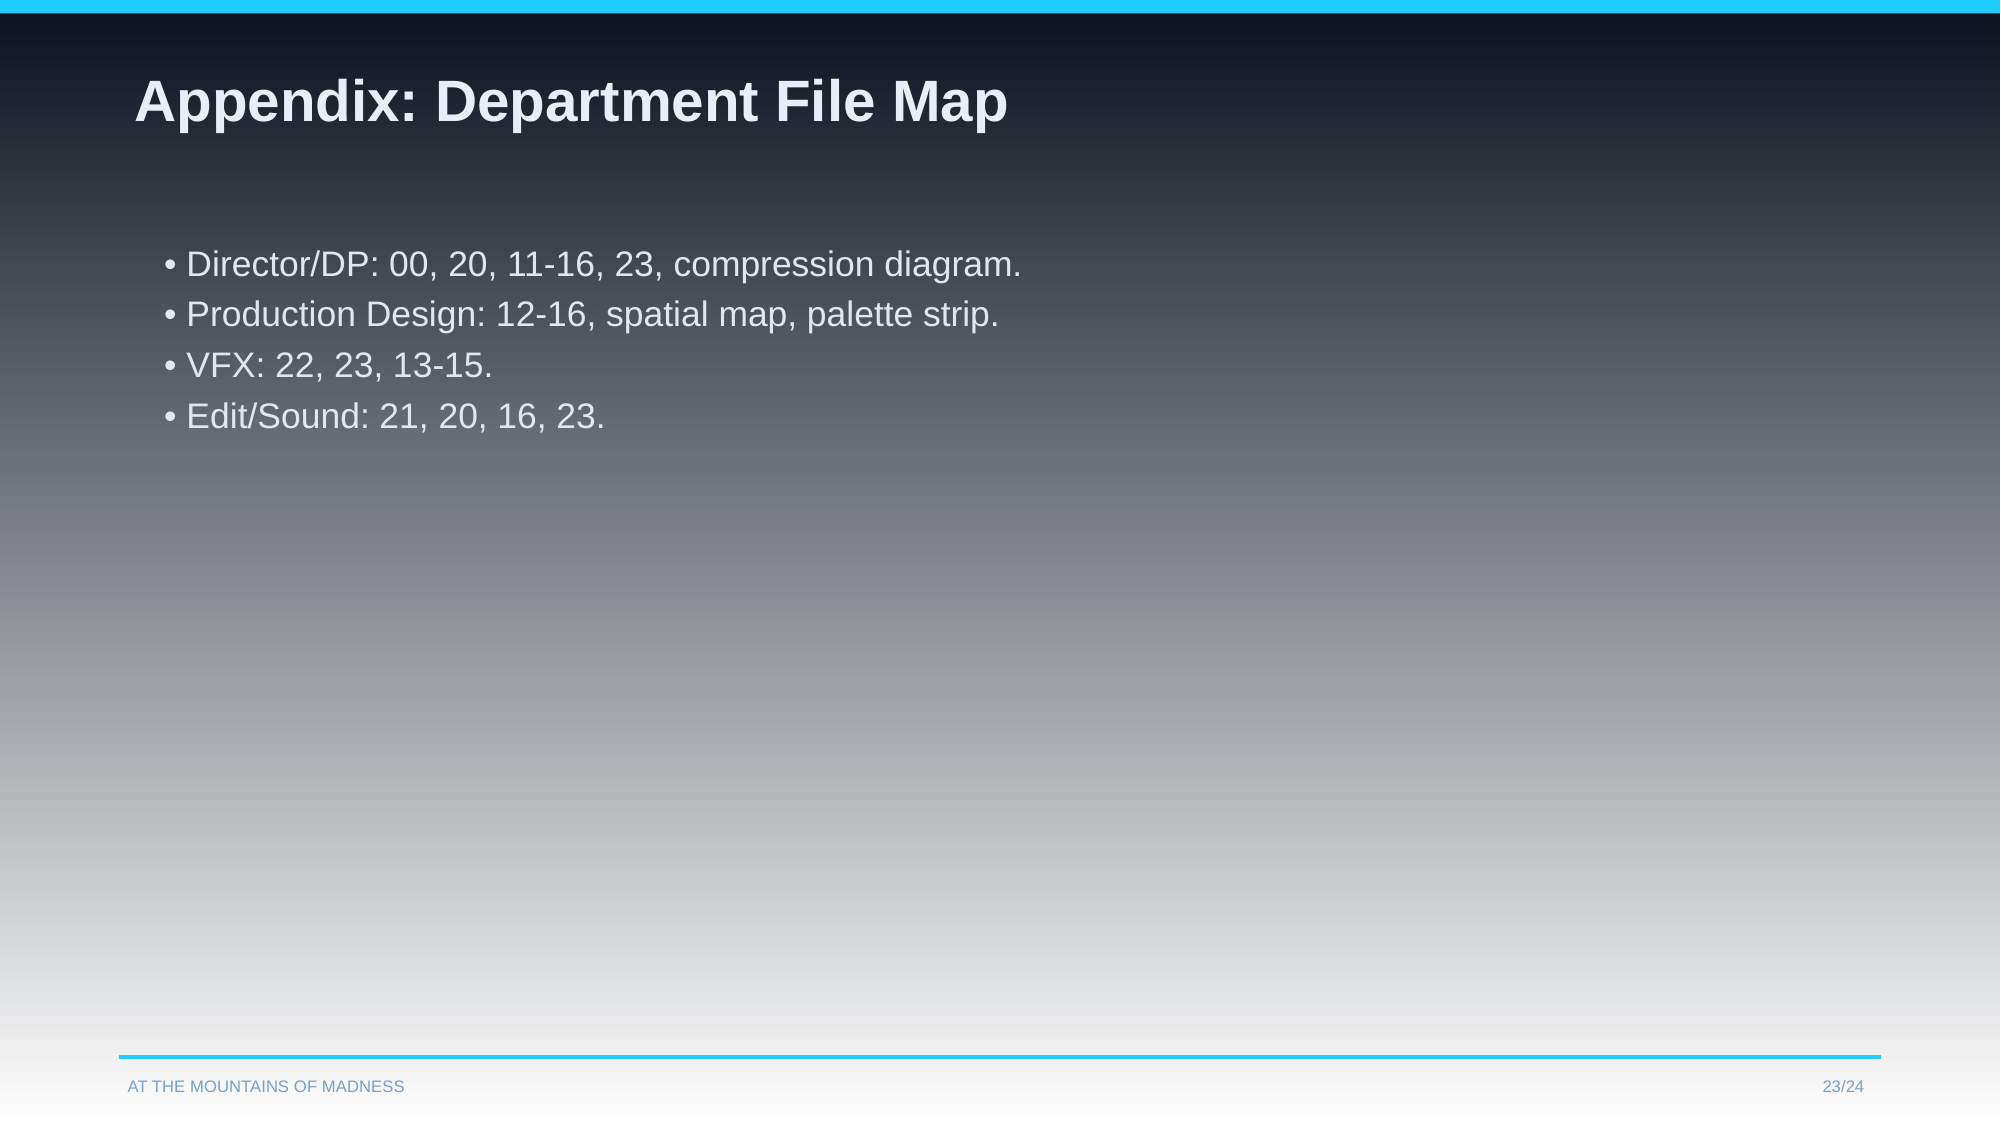

Appendix: Department File Map
• Director/DP: 00, 20, 11-16, 23, compression diagram.
• Production Design: 12-16, spatial map, palette strip.
• VFX: 22, 23, 13-15.
• Edit/Sound: 21, 20, 16, 23.

AT THE MOUNTAINS OF MADNESS
23/24